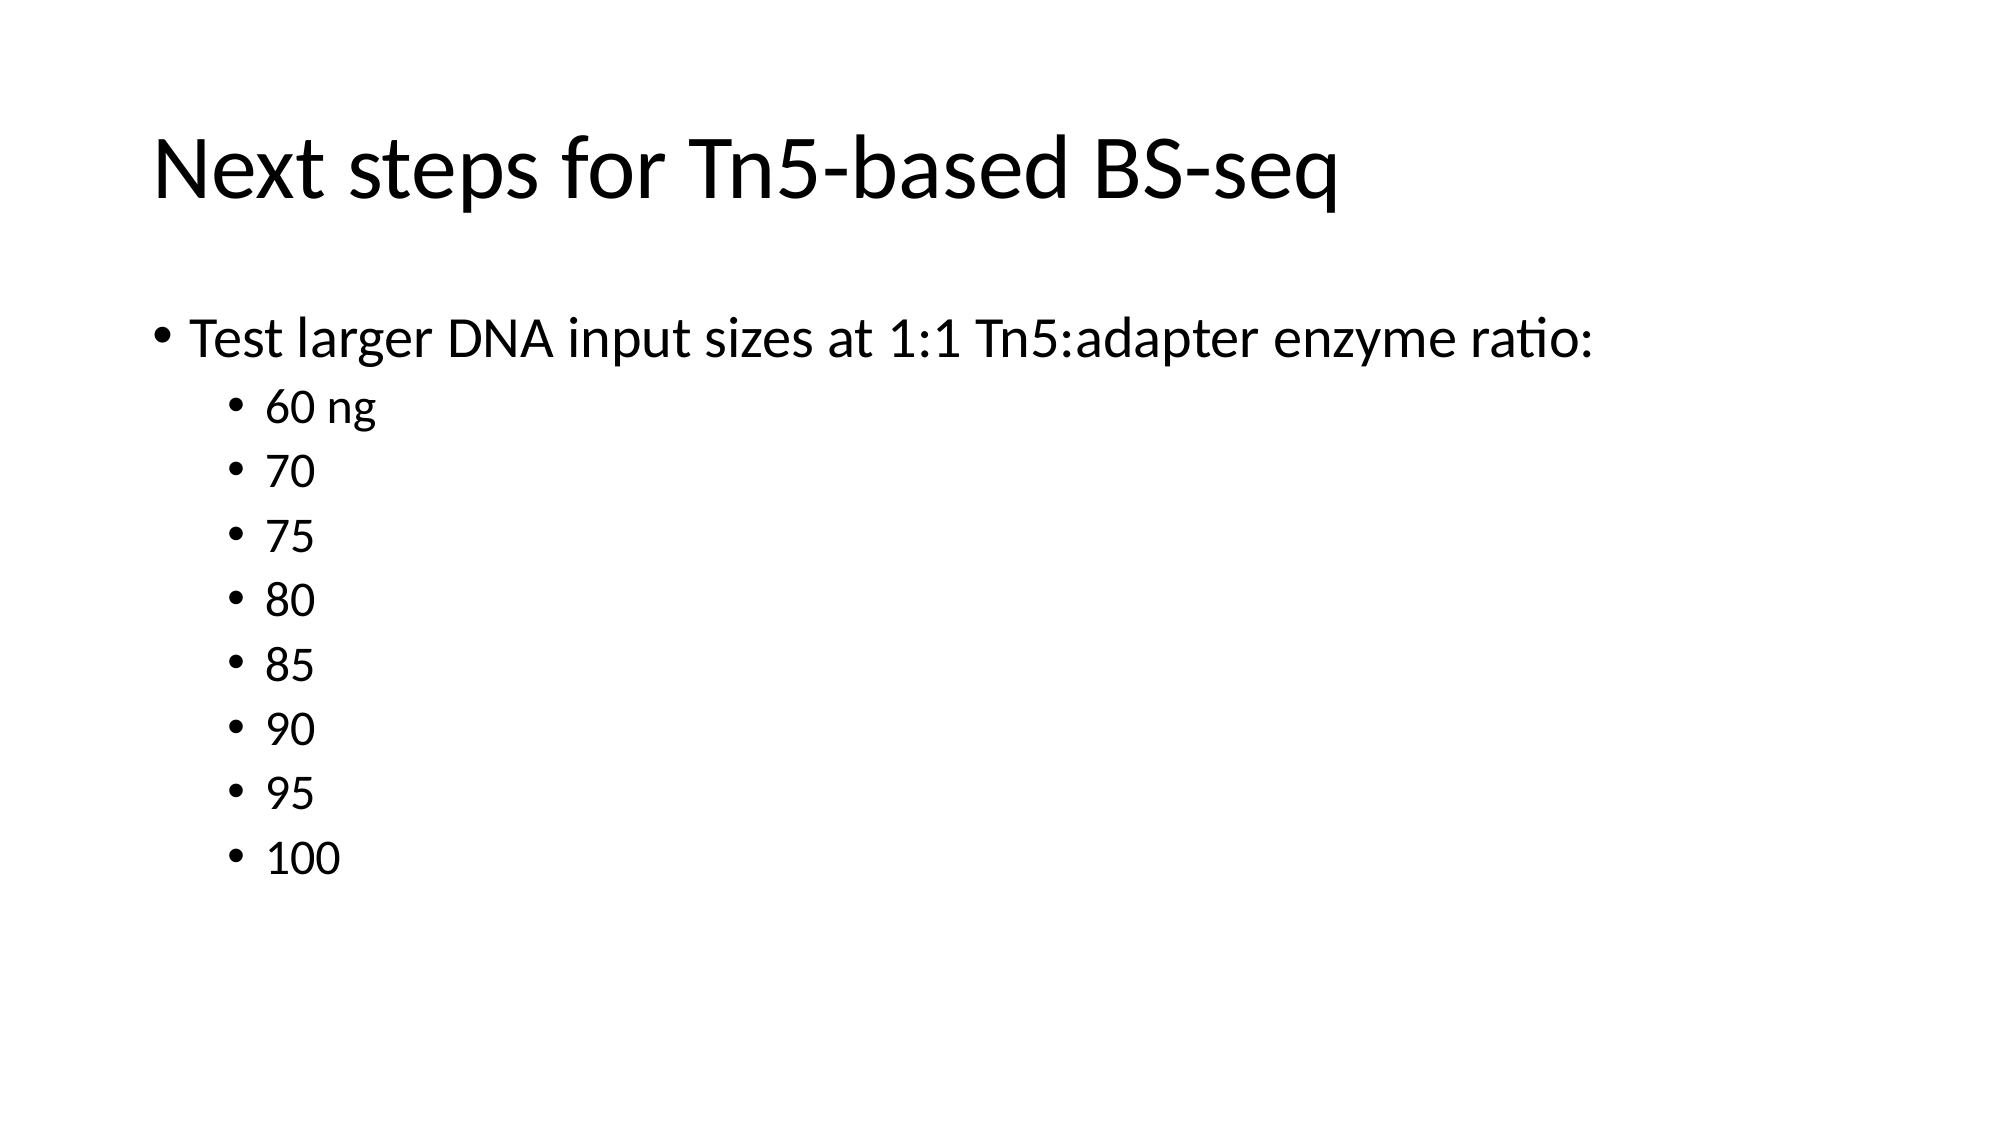

# Next steps for Tn5-based BS-seq
Test larger DNA input sizes at 1:1 Tn5:adapter enzyme ratio:
60 ng
70
75
80
85
90
95
100